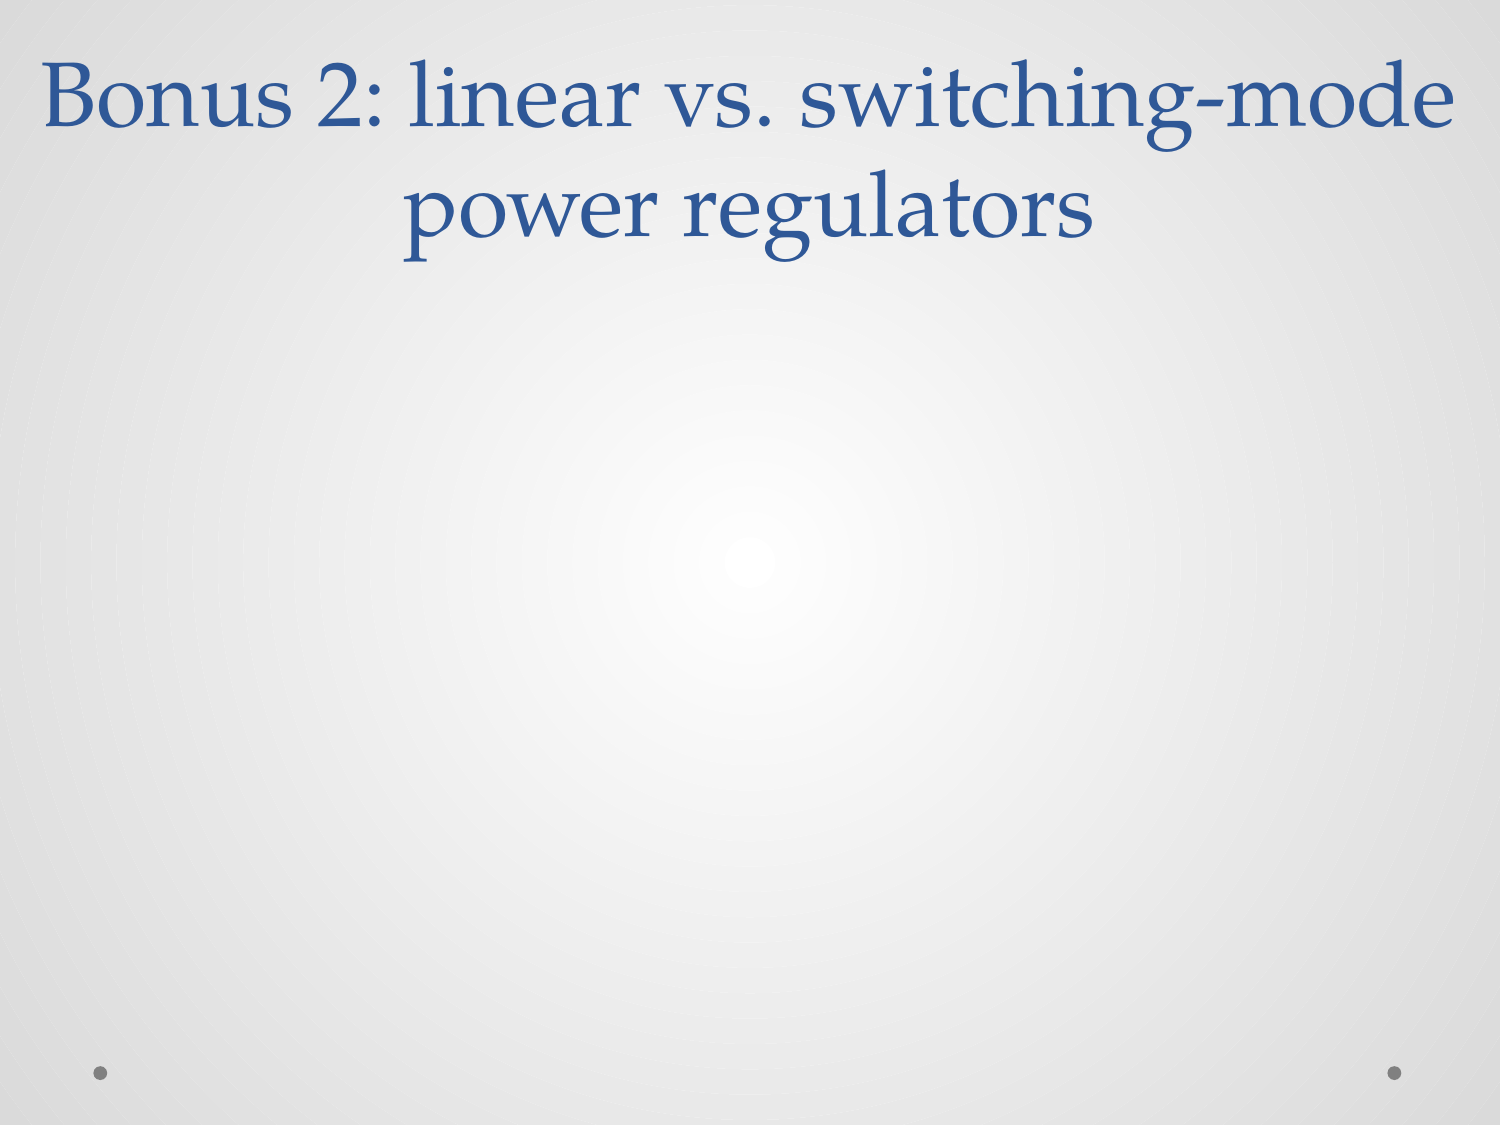

# Bonus 2: linear vs. switching-mode power regulators